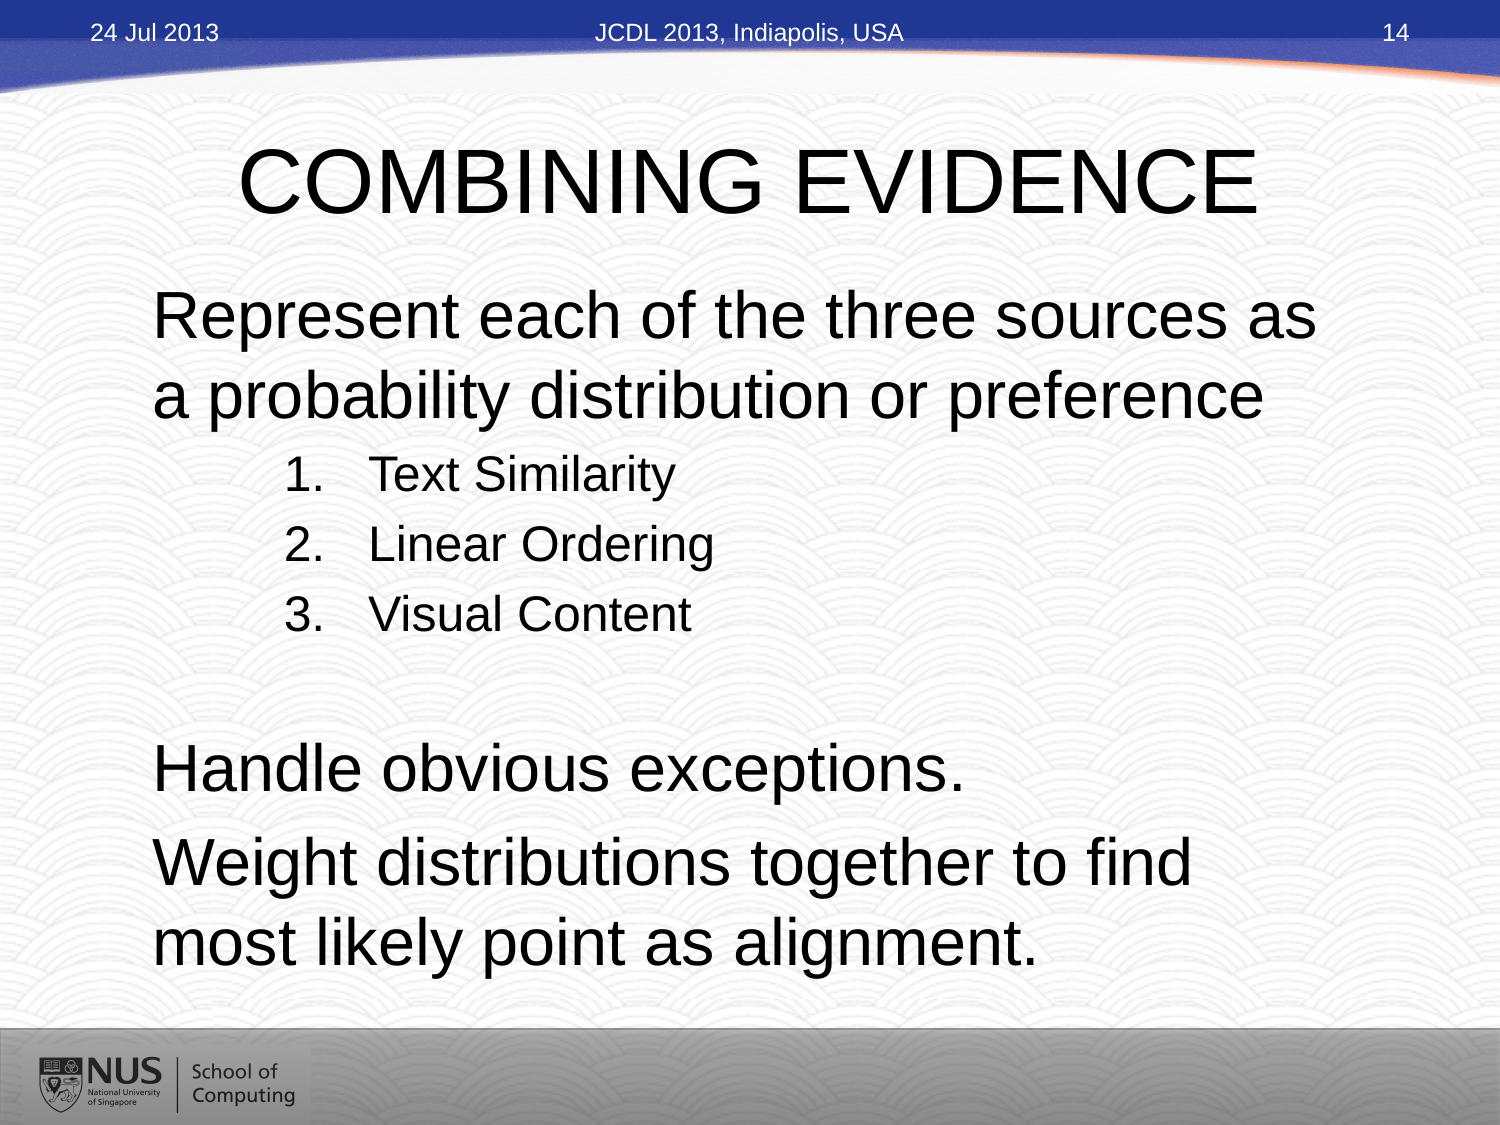

24 Jul 2013
JCDL 2013, Indiapolis, USA
14
# COMBINING EVIDENCE
Represent each of the three sources as a probability distribution or preference
Text Similarity
Linear Ordering
Visual Content

Handle obvious exceptions.
Weight distributions together to find most likely point as alignment.